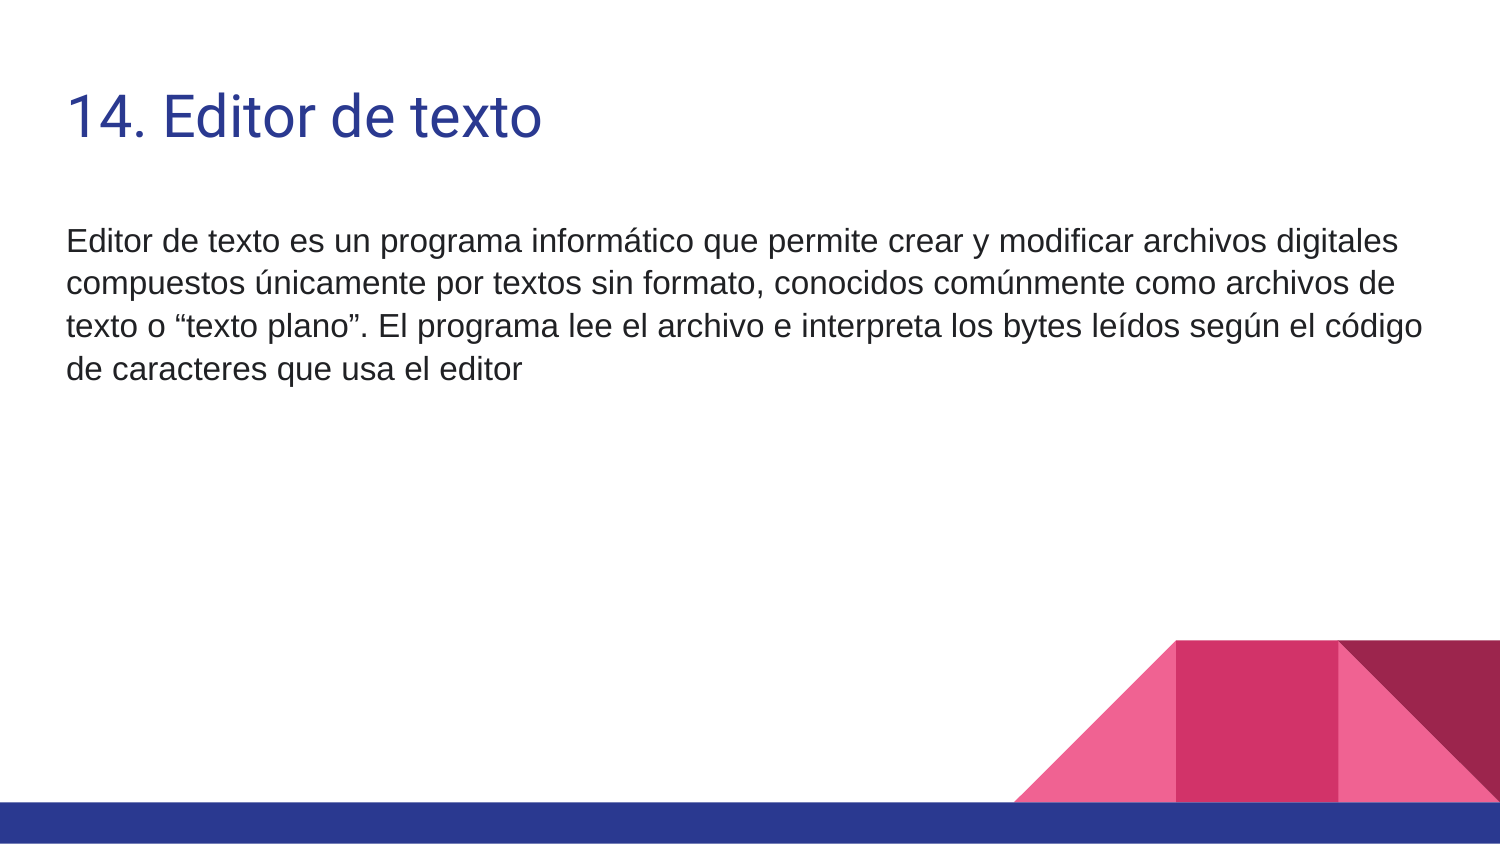

# 14. Editor de texto
Editor de texto es un programa informático que permite crear y modificar archivos digitales compuestos únicamente por textos sin formato, conocidos comúnmente como archivos de texto o “texto plano”. El programa lee el archivo e interpreta los bytes leídos según el código de caracteres que usa el editor